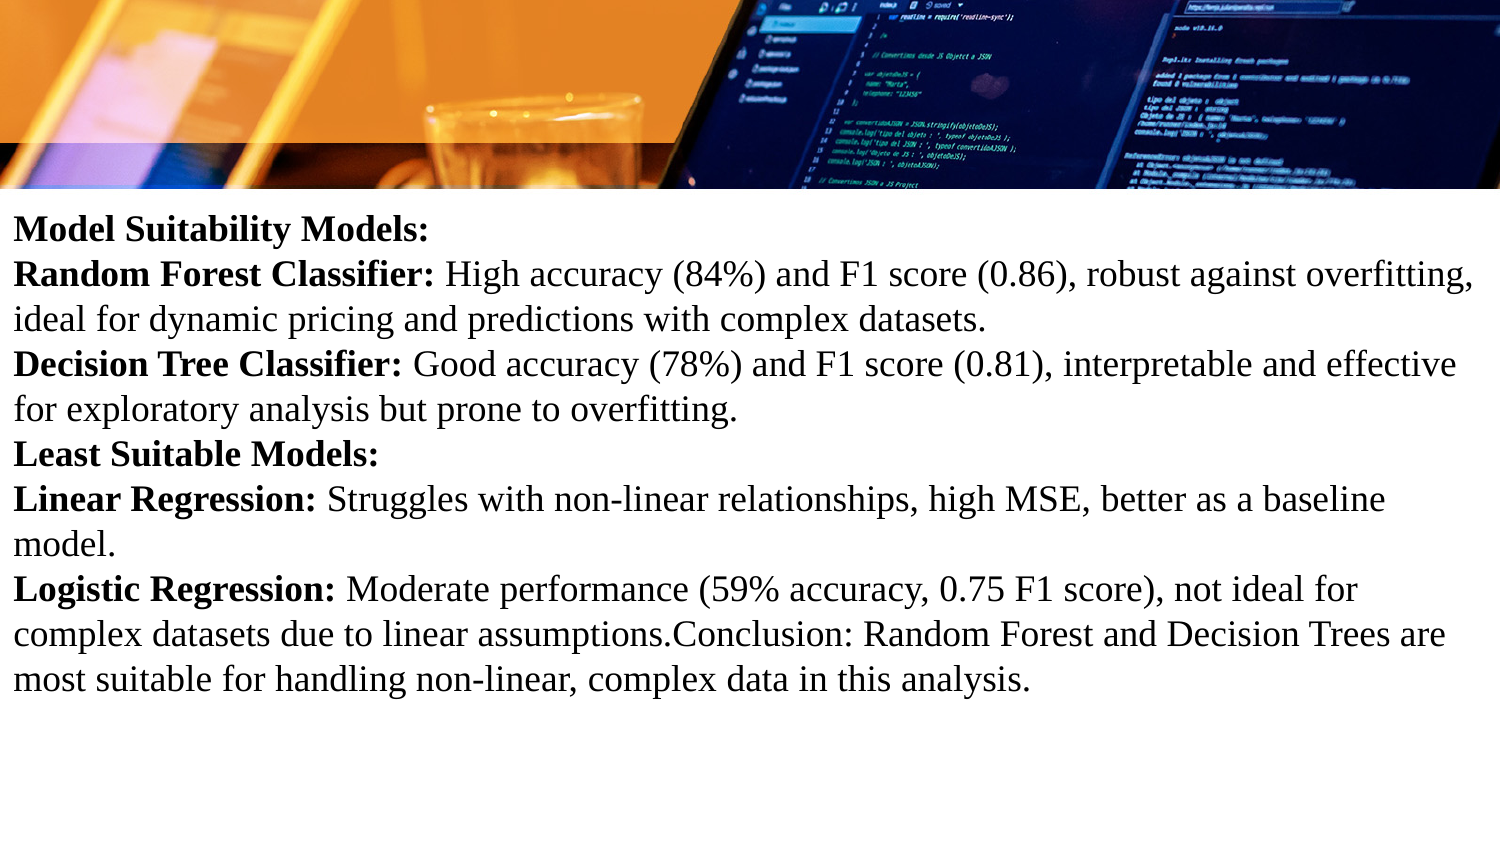

Model Suitability Models:
Random Forest Classifier: High accuracy (84%) and F1 score (0.86), robust against overfitting, ideal for dynamic pricing and predictions with complex datasets.
Decision Tree Classifier: Good accuracy (78%) and F1 score (0.81), interpretable and effective for exploratory analysis but prone to overfitting.
Least Suitable Models:
Linear Regression: Struggles with non-linear relationships, high MSE, better as a baseline model.
Logistic Regression: Moderate performance (59% accuracy, 0.75 F1 score), not ideal for complex datasets due to linear assumptions.Conclusion: Random Forest and Decision Trees are most suitable for handling non-linear, complex data in this analysis.